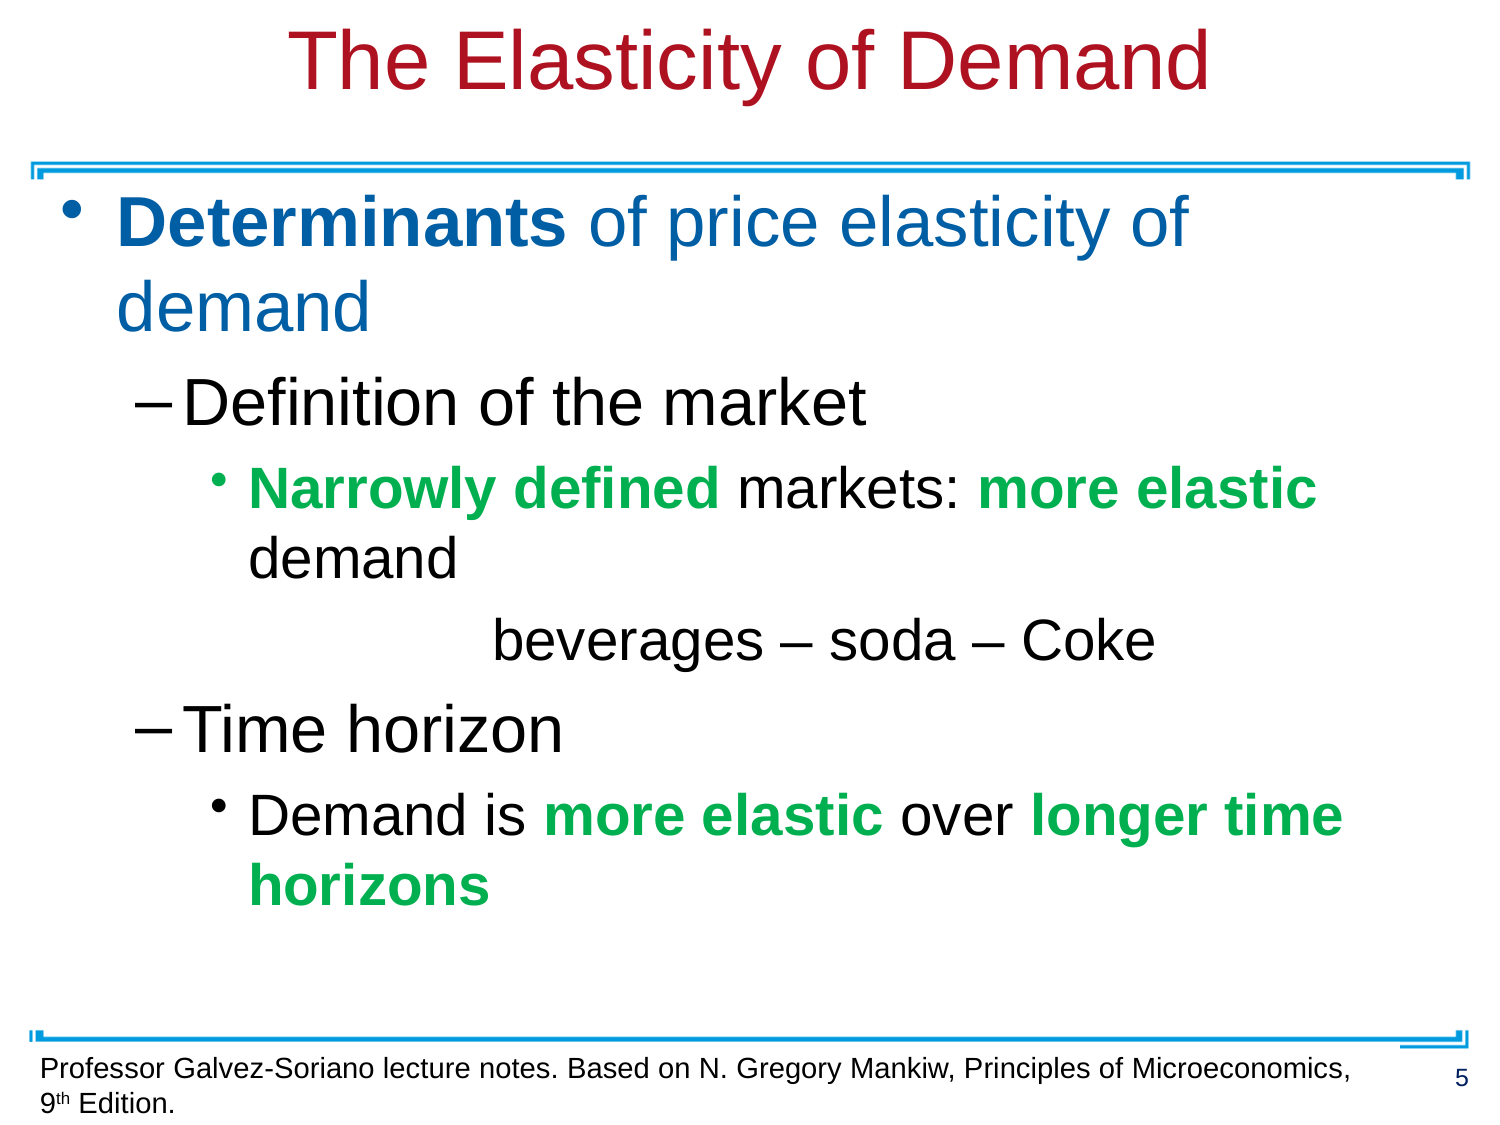

# The Elasticity of Demand
Determinants of price elasticity of demand
Definition of the market
Narrowly defined markets: more elastic demand
beverages – soda – Coke
Time horizon
Demand is more elastic over longer time horizons
Professor Galvez-Soriano lecture notes. Based on N. Gregory Mankiw, Principles of Microeconomics, 9th Edition.
5